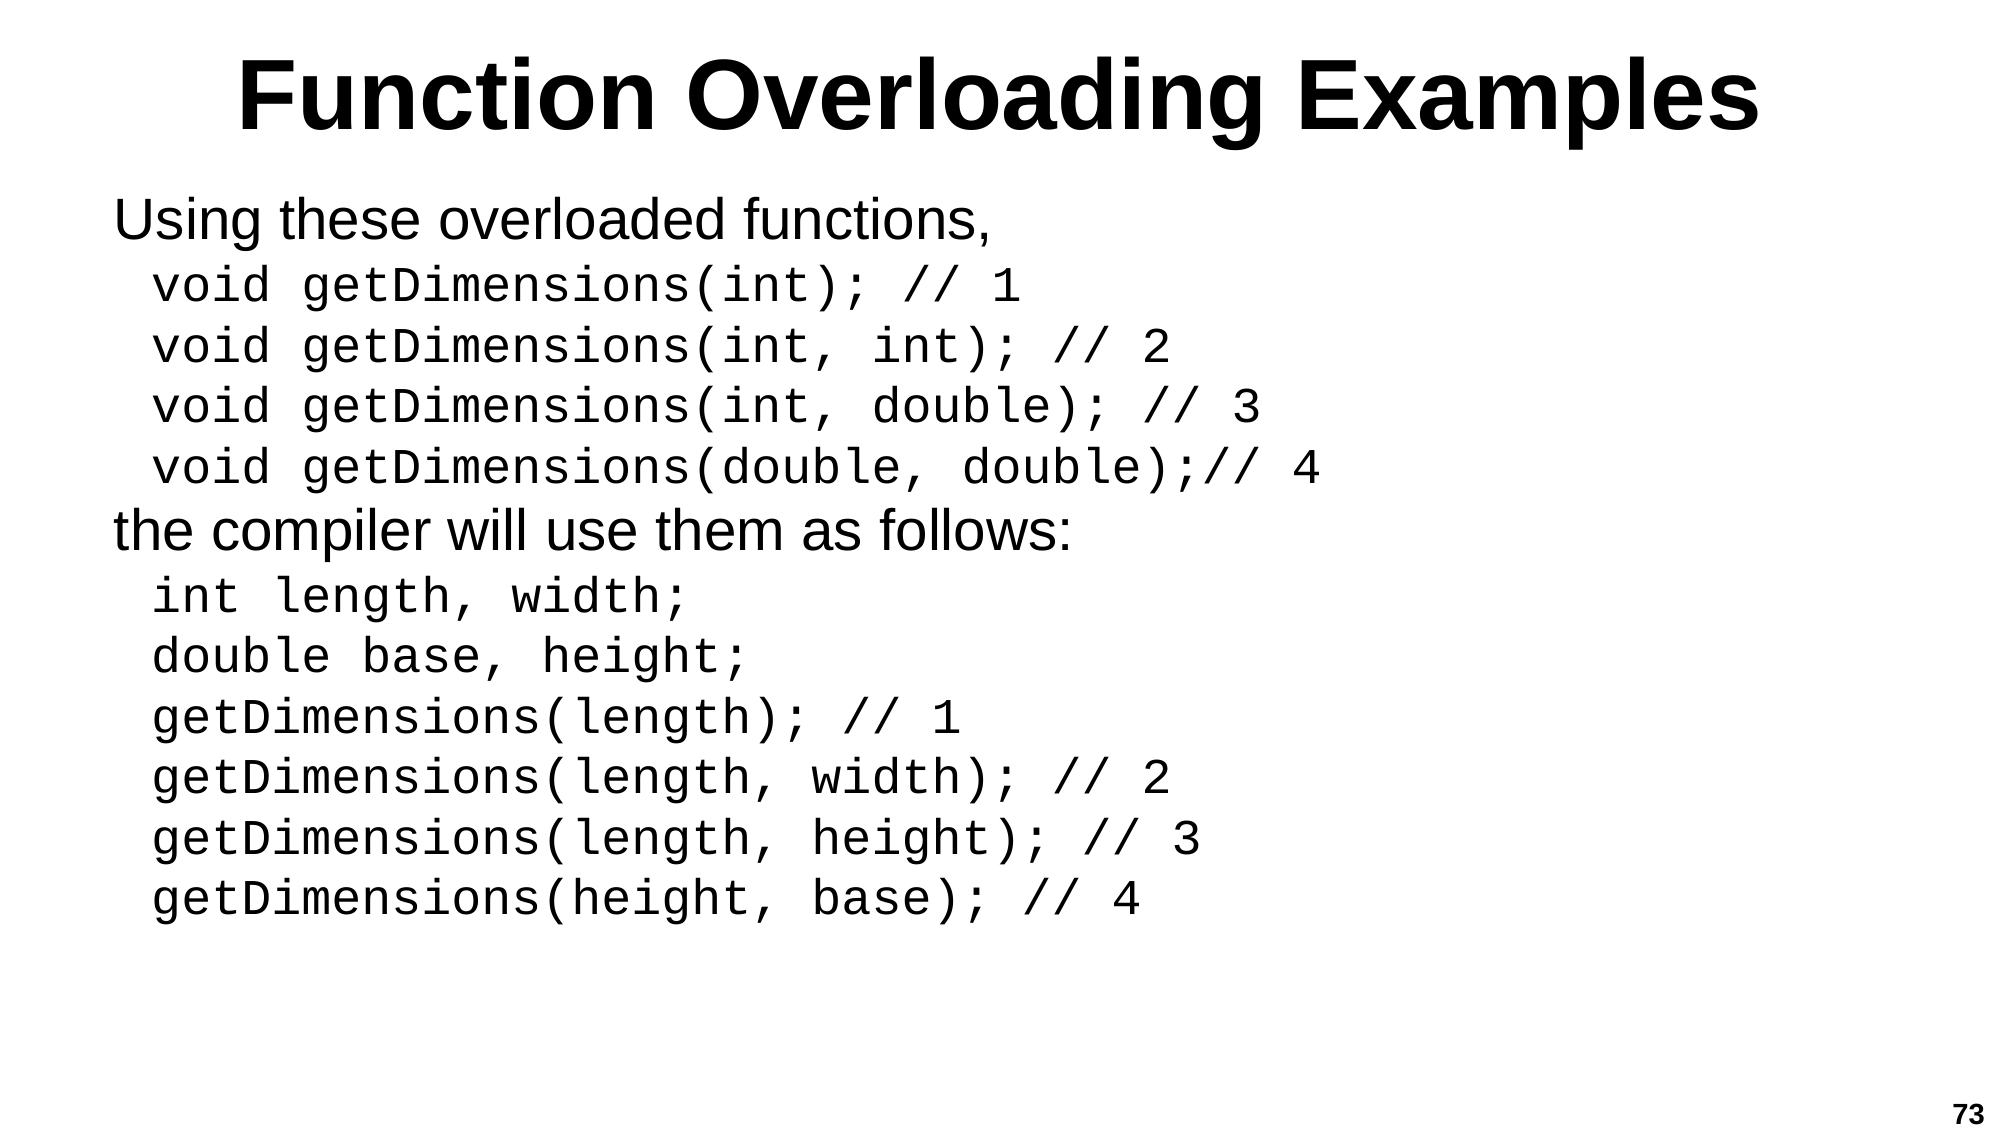

# Function Overloading Examples
Using these overloaded functions,
void getDimensions(int); // 1
void getDimensions(int, int); // 2
void getDimensions(int, double); // 3
void getDimensions(double, double);// 4
the compiler will use them as follows:
int length, width;
double base, height;
getDimensions(length); // 1
getDimensions(length, width); // 2
getDimensions(length, height); // 3
getDimensions(height, base); // 4
73